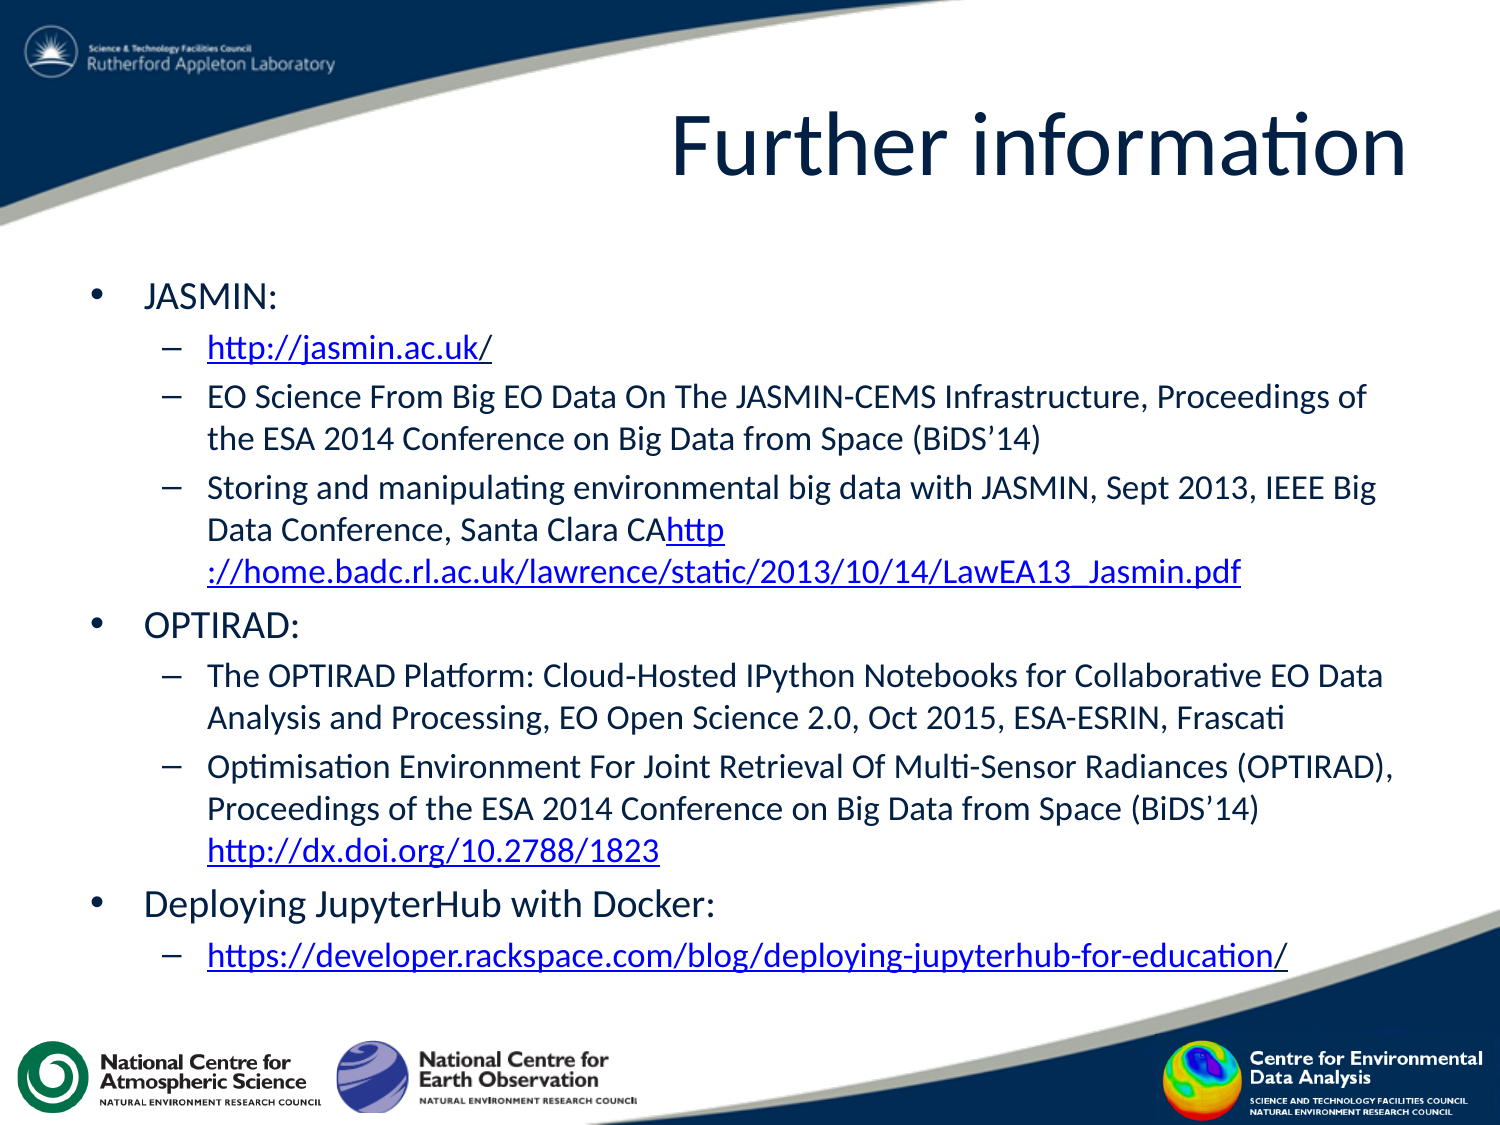

# Further information
JASMIN:
http://jasmin.ac.uk/
EO Science From Big EO Data On The JASMIN-CEMS Infrastructure, Proceedings of the ESA 2014 Conference on Big Data from Space (BiDS’14)
Storing and manipulating environmental big data with JASMIN, Sept 2013, IEEE Big Data Conference, Santa Clara CAhttp://home.badc.rl.ac.uk/lawrence/static/2013/10/14/LawEA13_Jasmin.pdf
OPTIRAD:
The OPTIRAD Platform: Cloud‐Hosted IPython Notebooks for Collaborative EO Data Analysis and Processing, EO Open Science 2.0, Oct 2015, ESA-ESRIN, Frascati
Optimisation Environment For Joint Retrieval Of Multi-Sensor Radiances (OPTIRAD), Proceedings of the ESA 2014 Conference on Big Data from Space (BiDS’14) http://dx.doi.org/10.2788/1823
Deploying JupyterHub with Docker:
https://developer.rackspace.com/blog/deploying-jupyterhub-for-education/